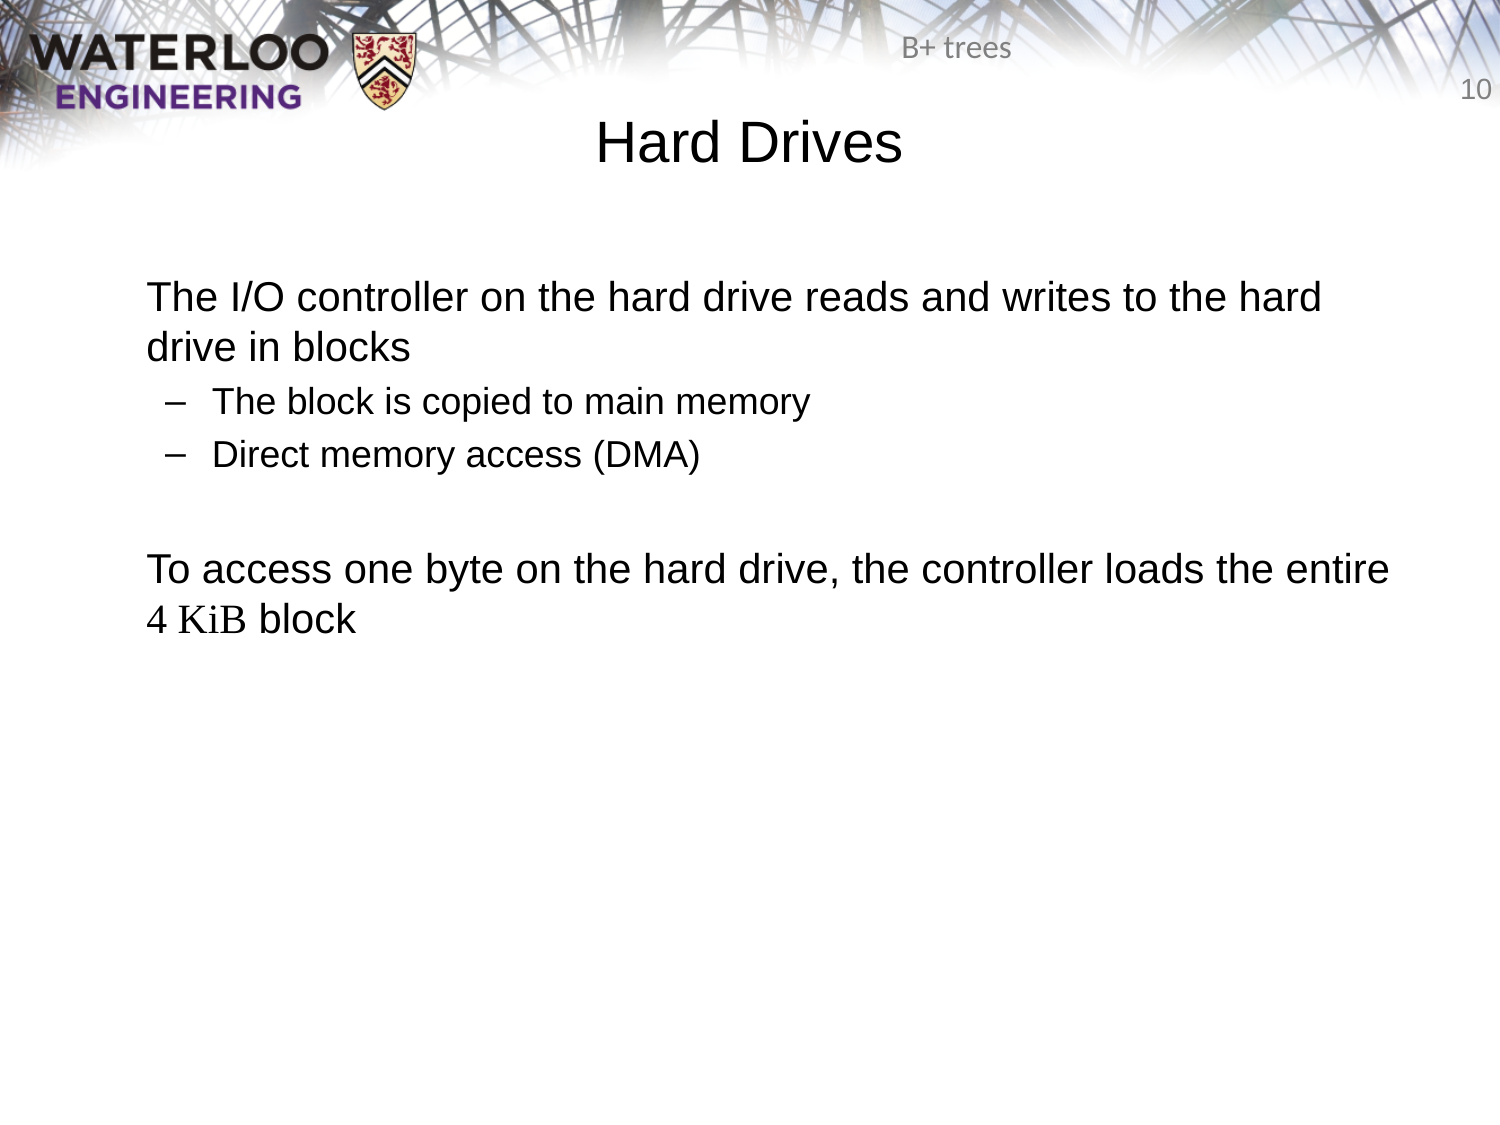

# Hard Drives
	The I/O controller on the hard drive reads and writes to the hard drive in blocks
The block is copied to main memory
Direct memory access (DMA)

	To access one byte on the hard drive, the controller loads the entire 4 KiB block